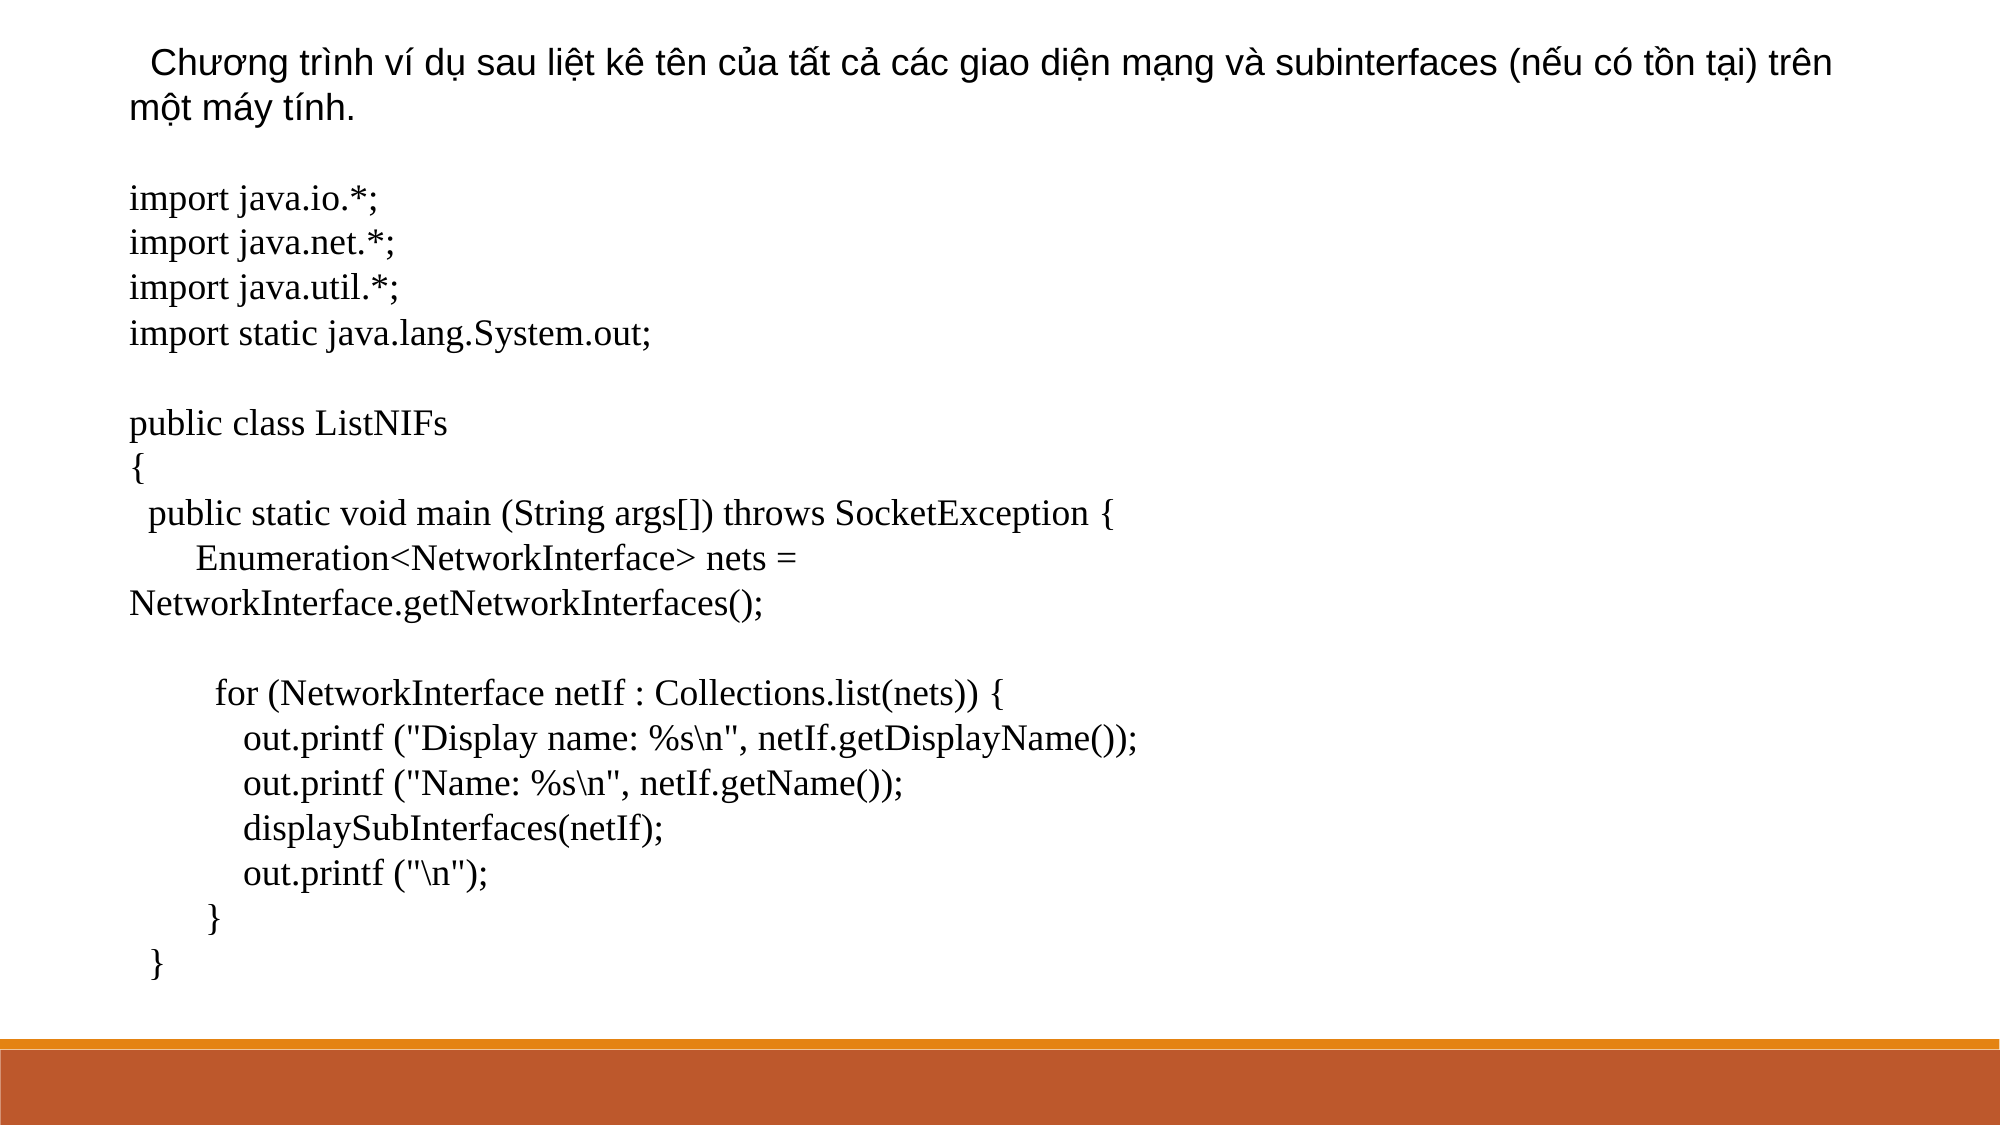

Chương trình ví dụ sau liệt kê tên của tất cả các giao diện mạng và subinterfaces (nếu có tồn tại) trên một máy tính.

import java.io.*;
import java.net.*;
import java.util.*;
import static java.lang.System.out;

public class ListNIFs
{
  public static void main (String args[]) throws SocketException {
       Enumeration<NetworkInterface> nets =
NetworkInterface.getNetworkInterfaces();

         for (NetworkInterface netIf : Collections.list(nets)) {
            out.printf ("Display name: %s\n", netIf.getDisplayName());
            out.printf ("Name: %s\n", netIf.getName());
            displaySubInterfaces(netIf);
            out.printf ("\n");
        }
  }